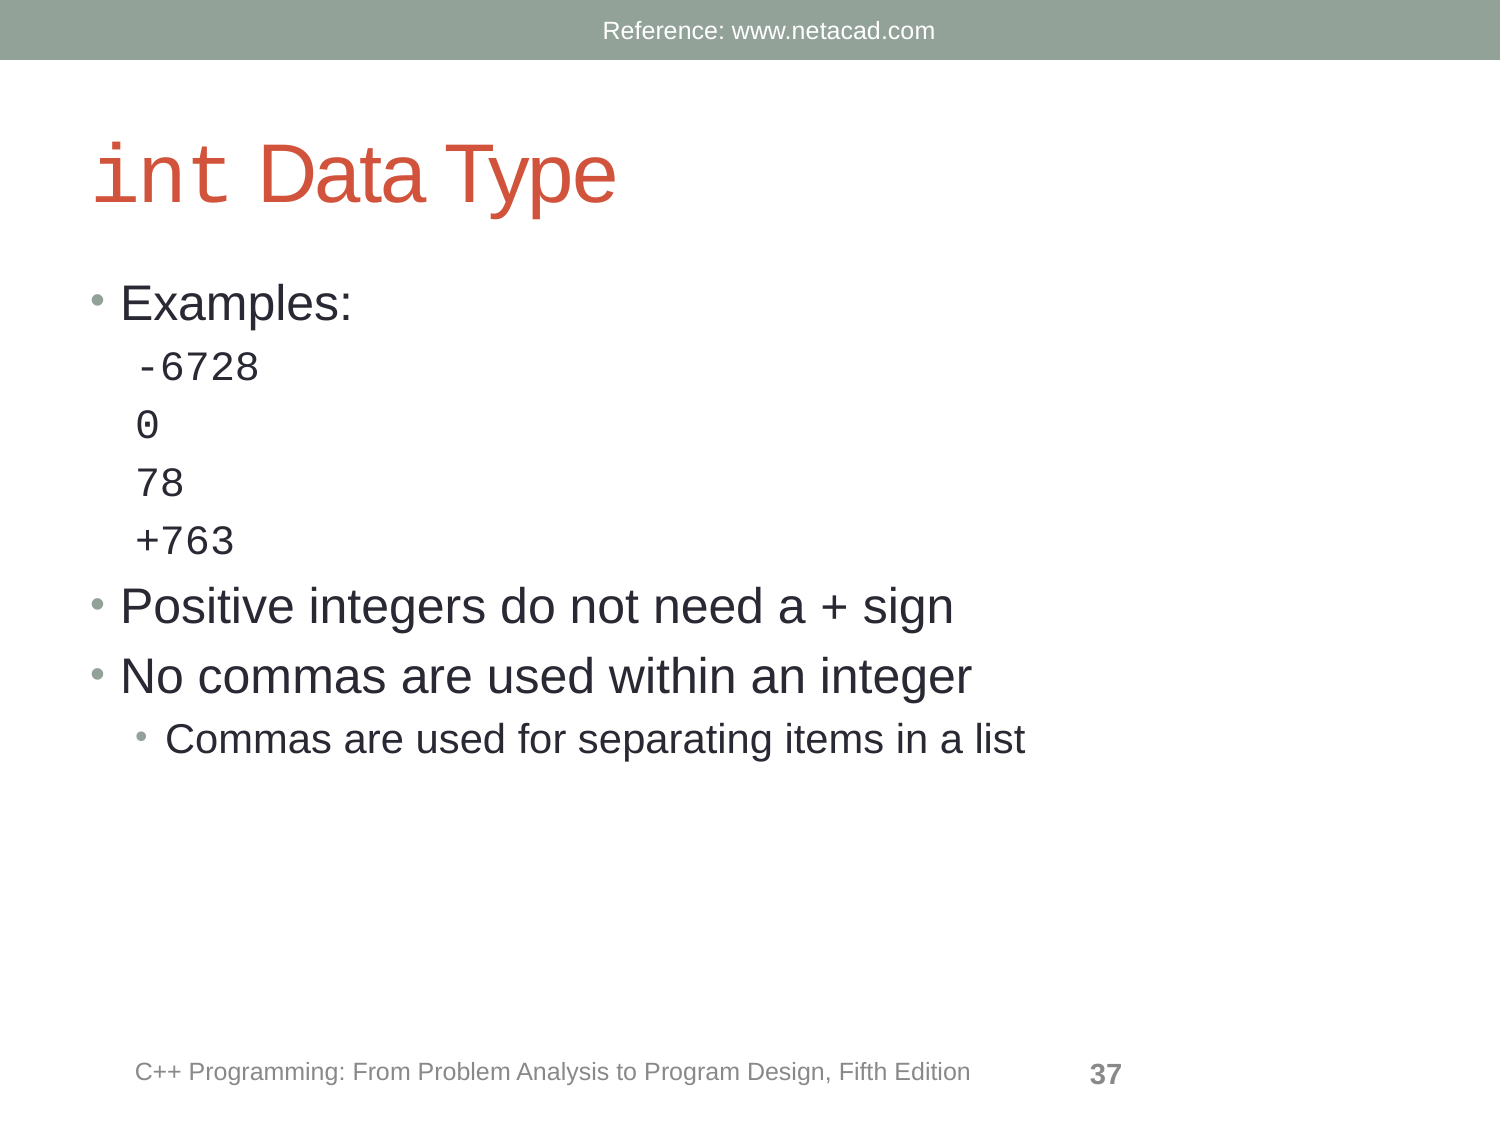

int Data Type
Examples:
-6728
0
78
+763
Positive integers do not need a + sign
No commas are used within an integer
Commas are used for separating items in a list

Reference: www.netacad.com
C++ Programming: From Problem Analysis to Program Design, Fifth Edition
37